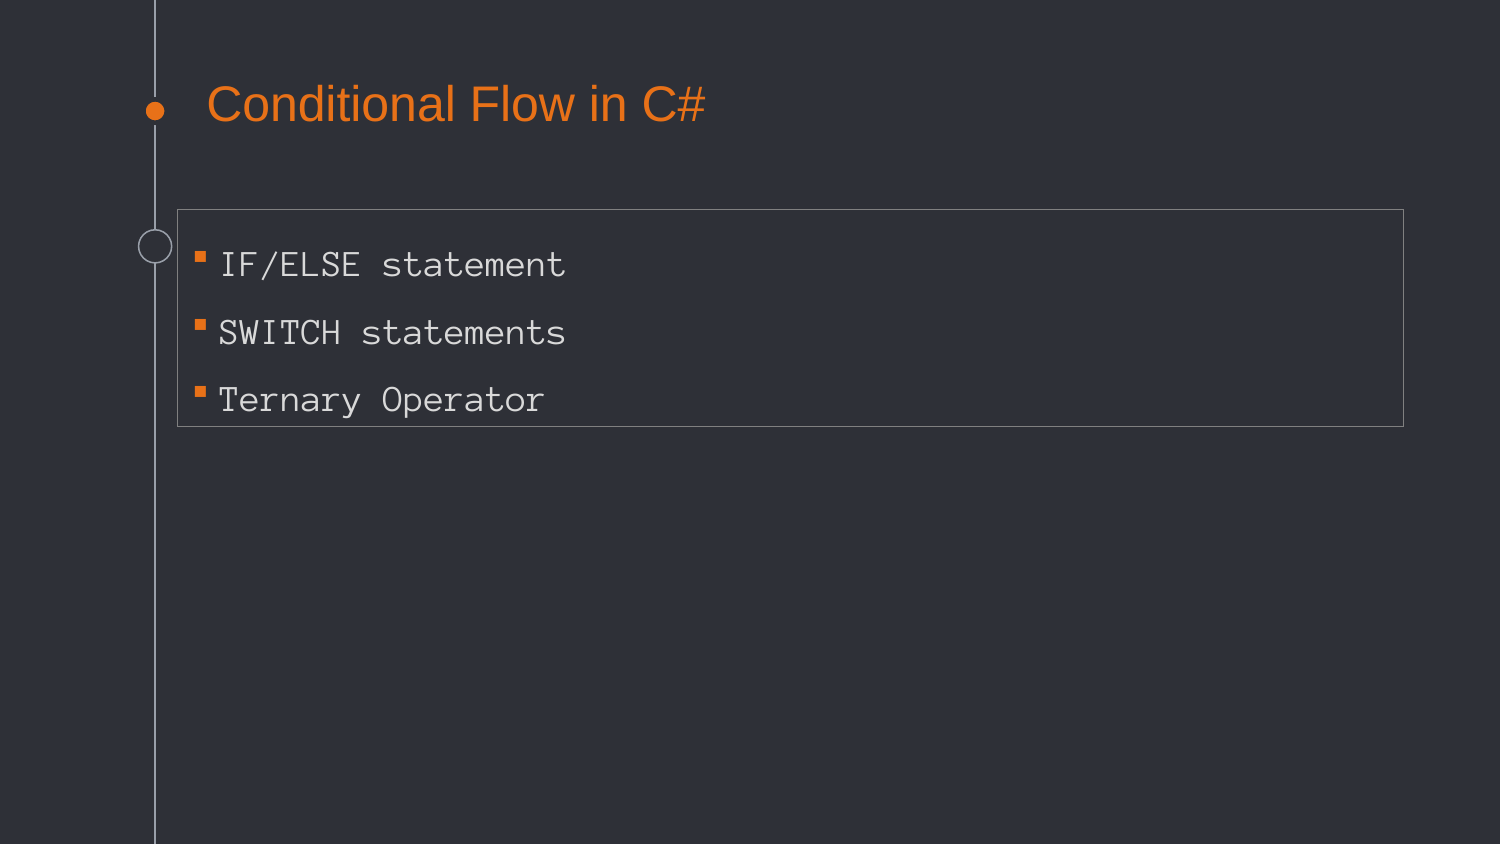

# Conditional Flow in C#
IF/ELSE statement
SWITCH statements
Ternary Operator